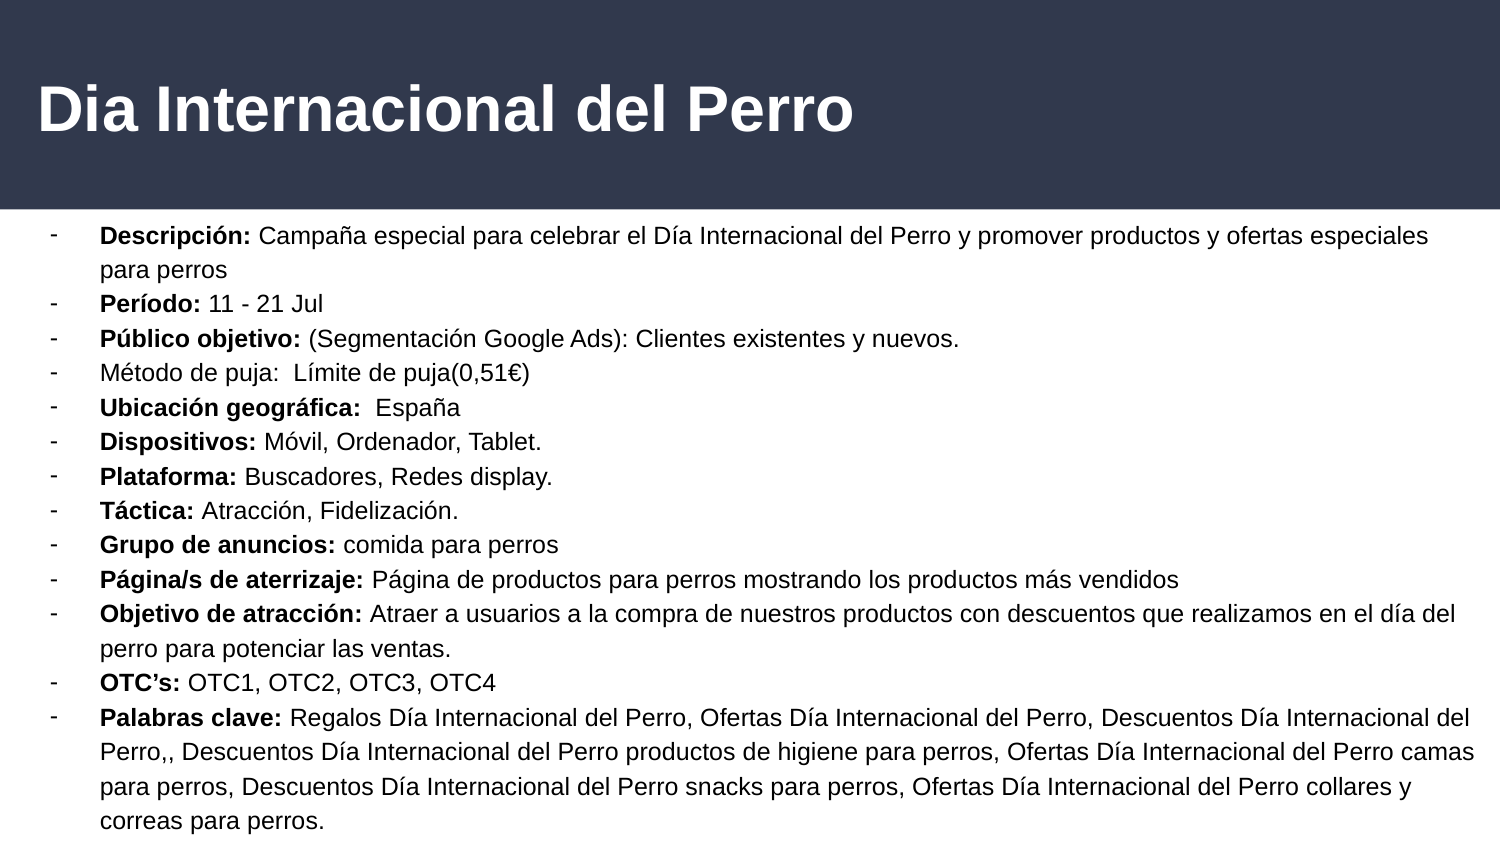

# Dia Internacional del Perro
Descripción: Campaña especial para celebrar el Día Internacional del Perro y promover productos y ofertas especiales para perros
Período: 11 - 21 Jul
Público objetivo: (Segmentación Google Ads): Clientes existentes y nuevos.
Método de puja:  Límite de puja(0,51€)
Ubicación geográfica:  España
Dispositivos: Móvil, Ordenador, Tablet.
Plataforma: Buscadores, Redes display.
Táctica: Atracción, Fidelización.
Grupo de anuncios: comida para perros
Página/s de aterrizaje: Página de productos para perros mostrando los productos más vendidos
Objetivo de atracción: Atraer a usuarios a la compra de nuestros productos con descuentos que realizamos en el día del perro para potenciar las ventas.
OTC’s: OTC1, OTC2, OTC3, OTC4
Palabras clave: Regalos Día Internacional del Perro, Ofertas Día Internacional del Perro, Descuentos Día Internacional del Perro,, Descuentos Día Internacional del Perro productos de higiene para perros, Ofertas Día Internacional del Perro camas para perros, Descuentos Día Internacional del Perro snacks para perros, Ofertas Día Internacional del Perro collares y correas para perros.
Presupuesto CPC necesario: